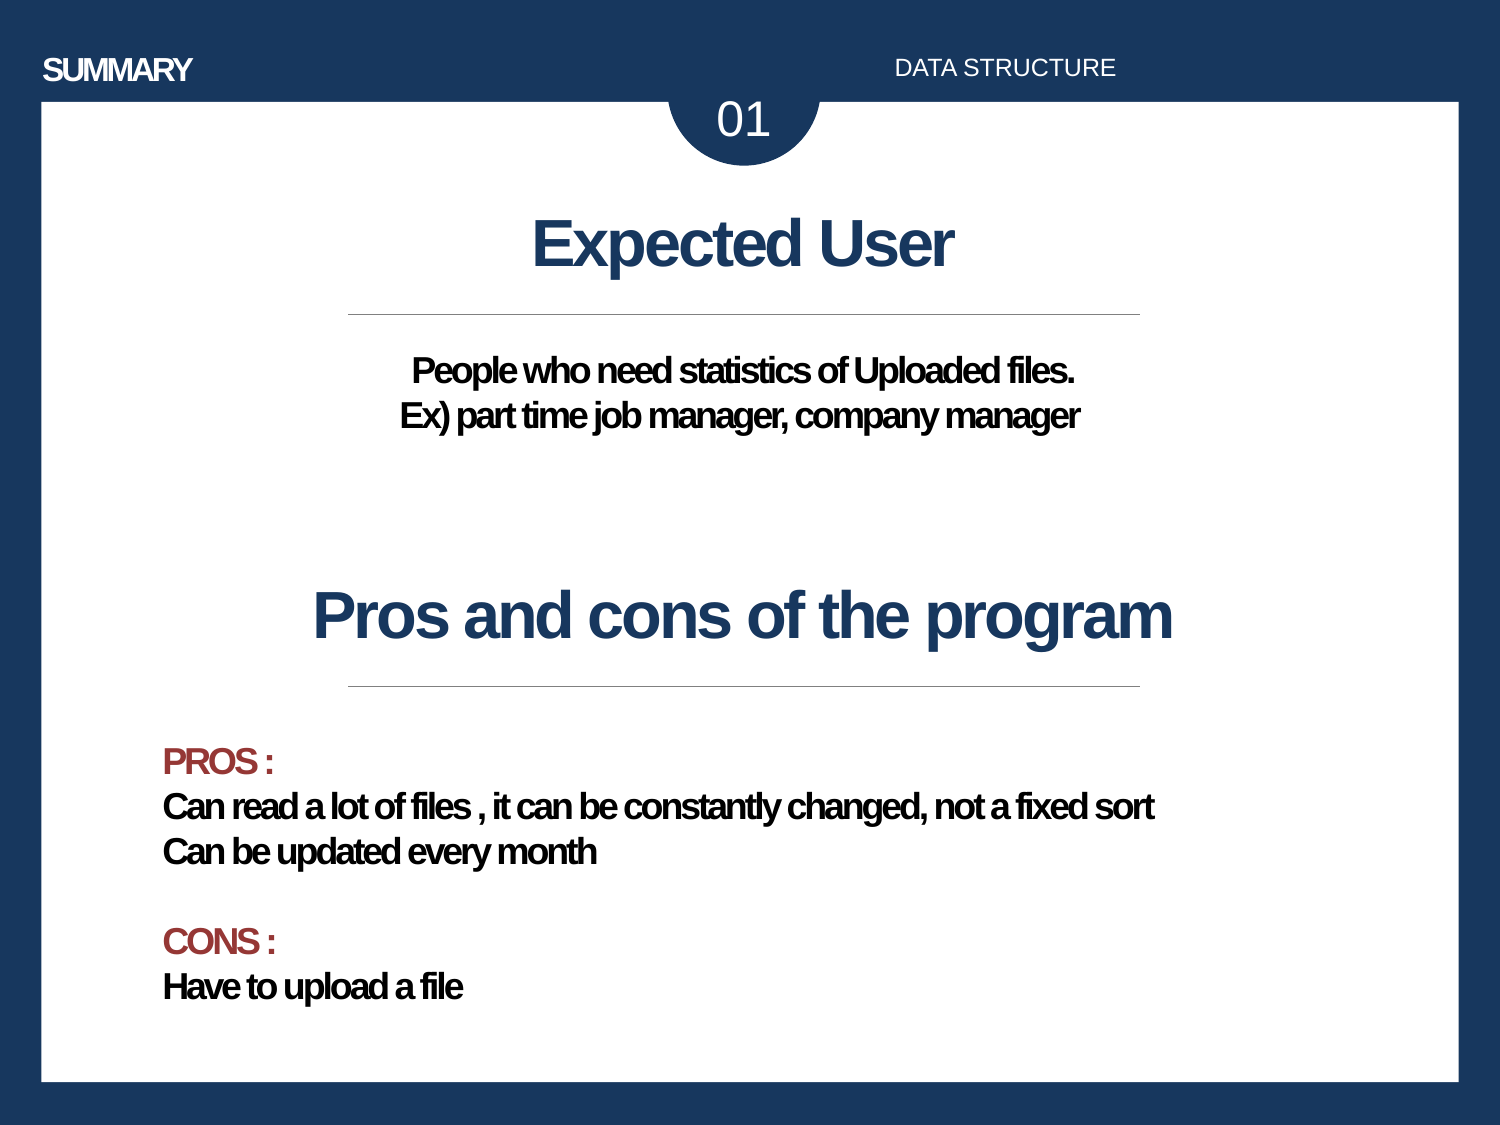

SUMMARY
DATA STRUCTURE
01

Expected User
People who need statistics of Uploaded files.
Ex) part time job manager, company manager

Pros and cons of the program
PROS :
Can read a lot of files , it can be constantly changed, not a fixed sort
Can be updated every month

CONS :
Have to upload a file